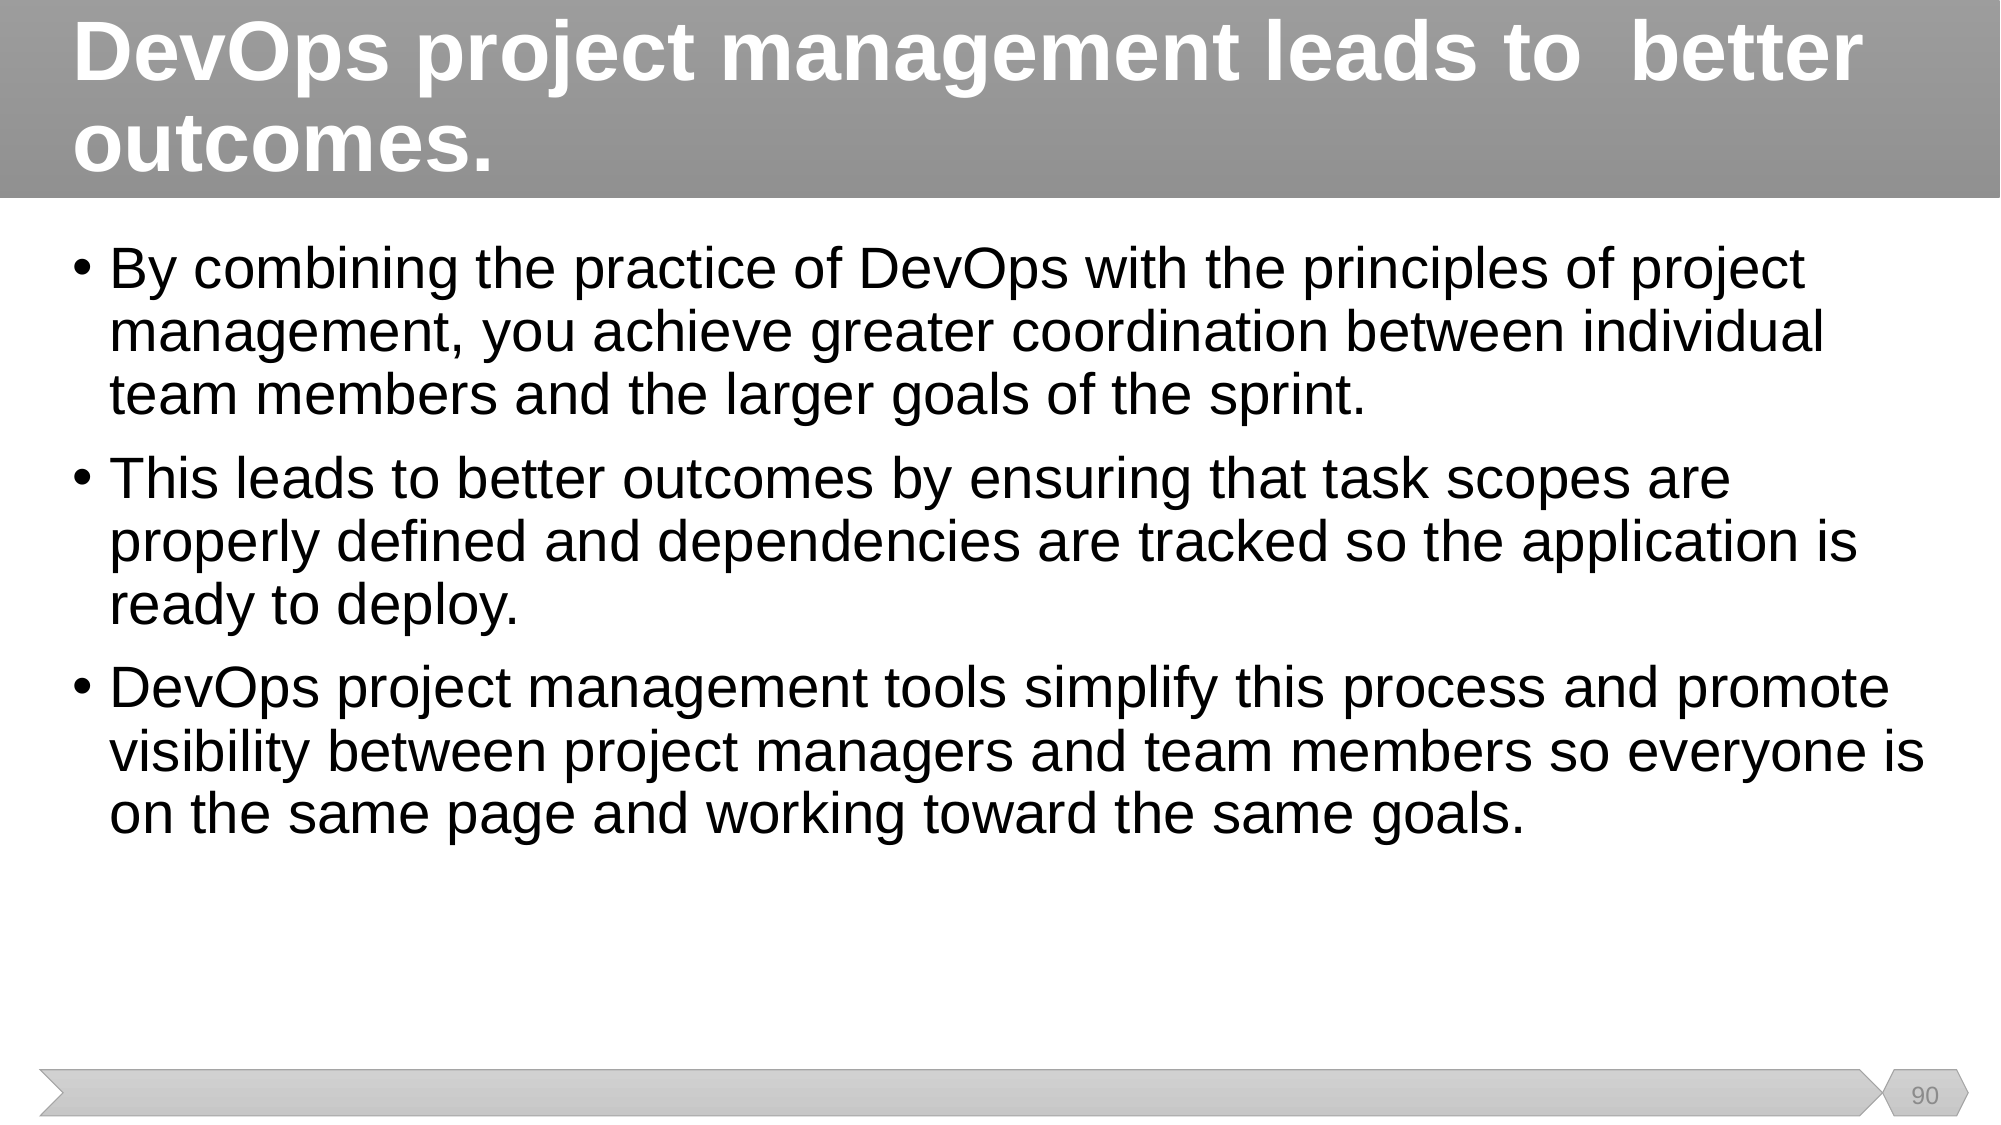

# DevOps project management leads to  better outcomes.
By combining the practice of DevOps with the principles of project management, you achieve greater coordination between individual team members and the larger goals of the sprint.
This leads to better outcomes by ensuring that task scopes are properly defined and dependencies are tracked so the application is ready to deploy.
DevOps project management tools simplify this process and promote visibility between project managers and team members so everyone is on the same page and working toward the same goals.
90